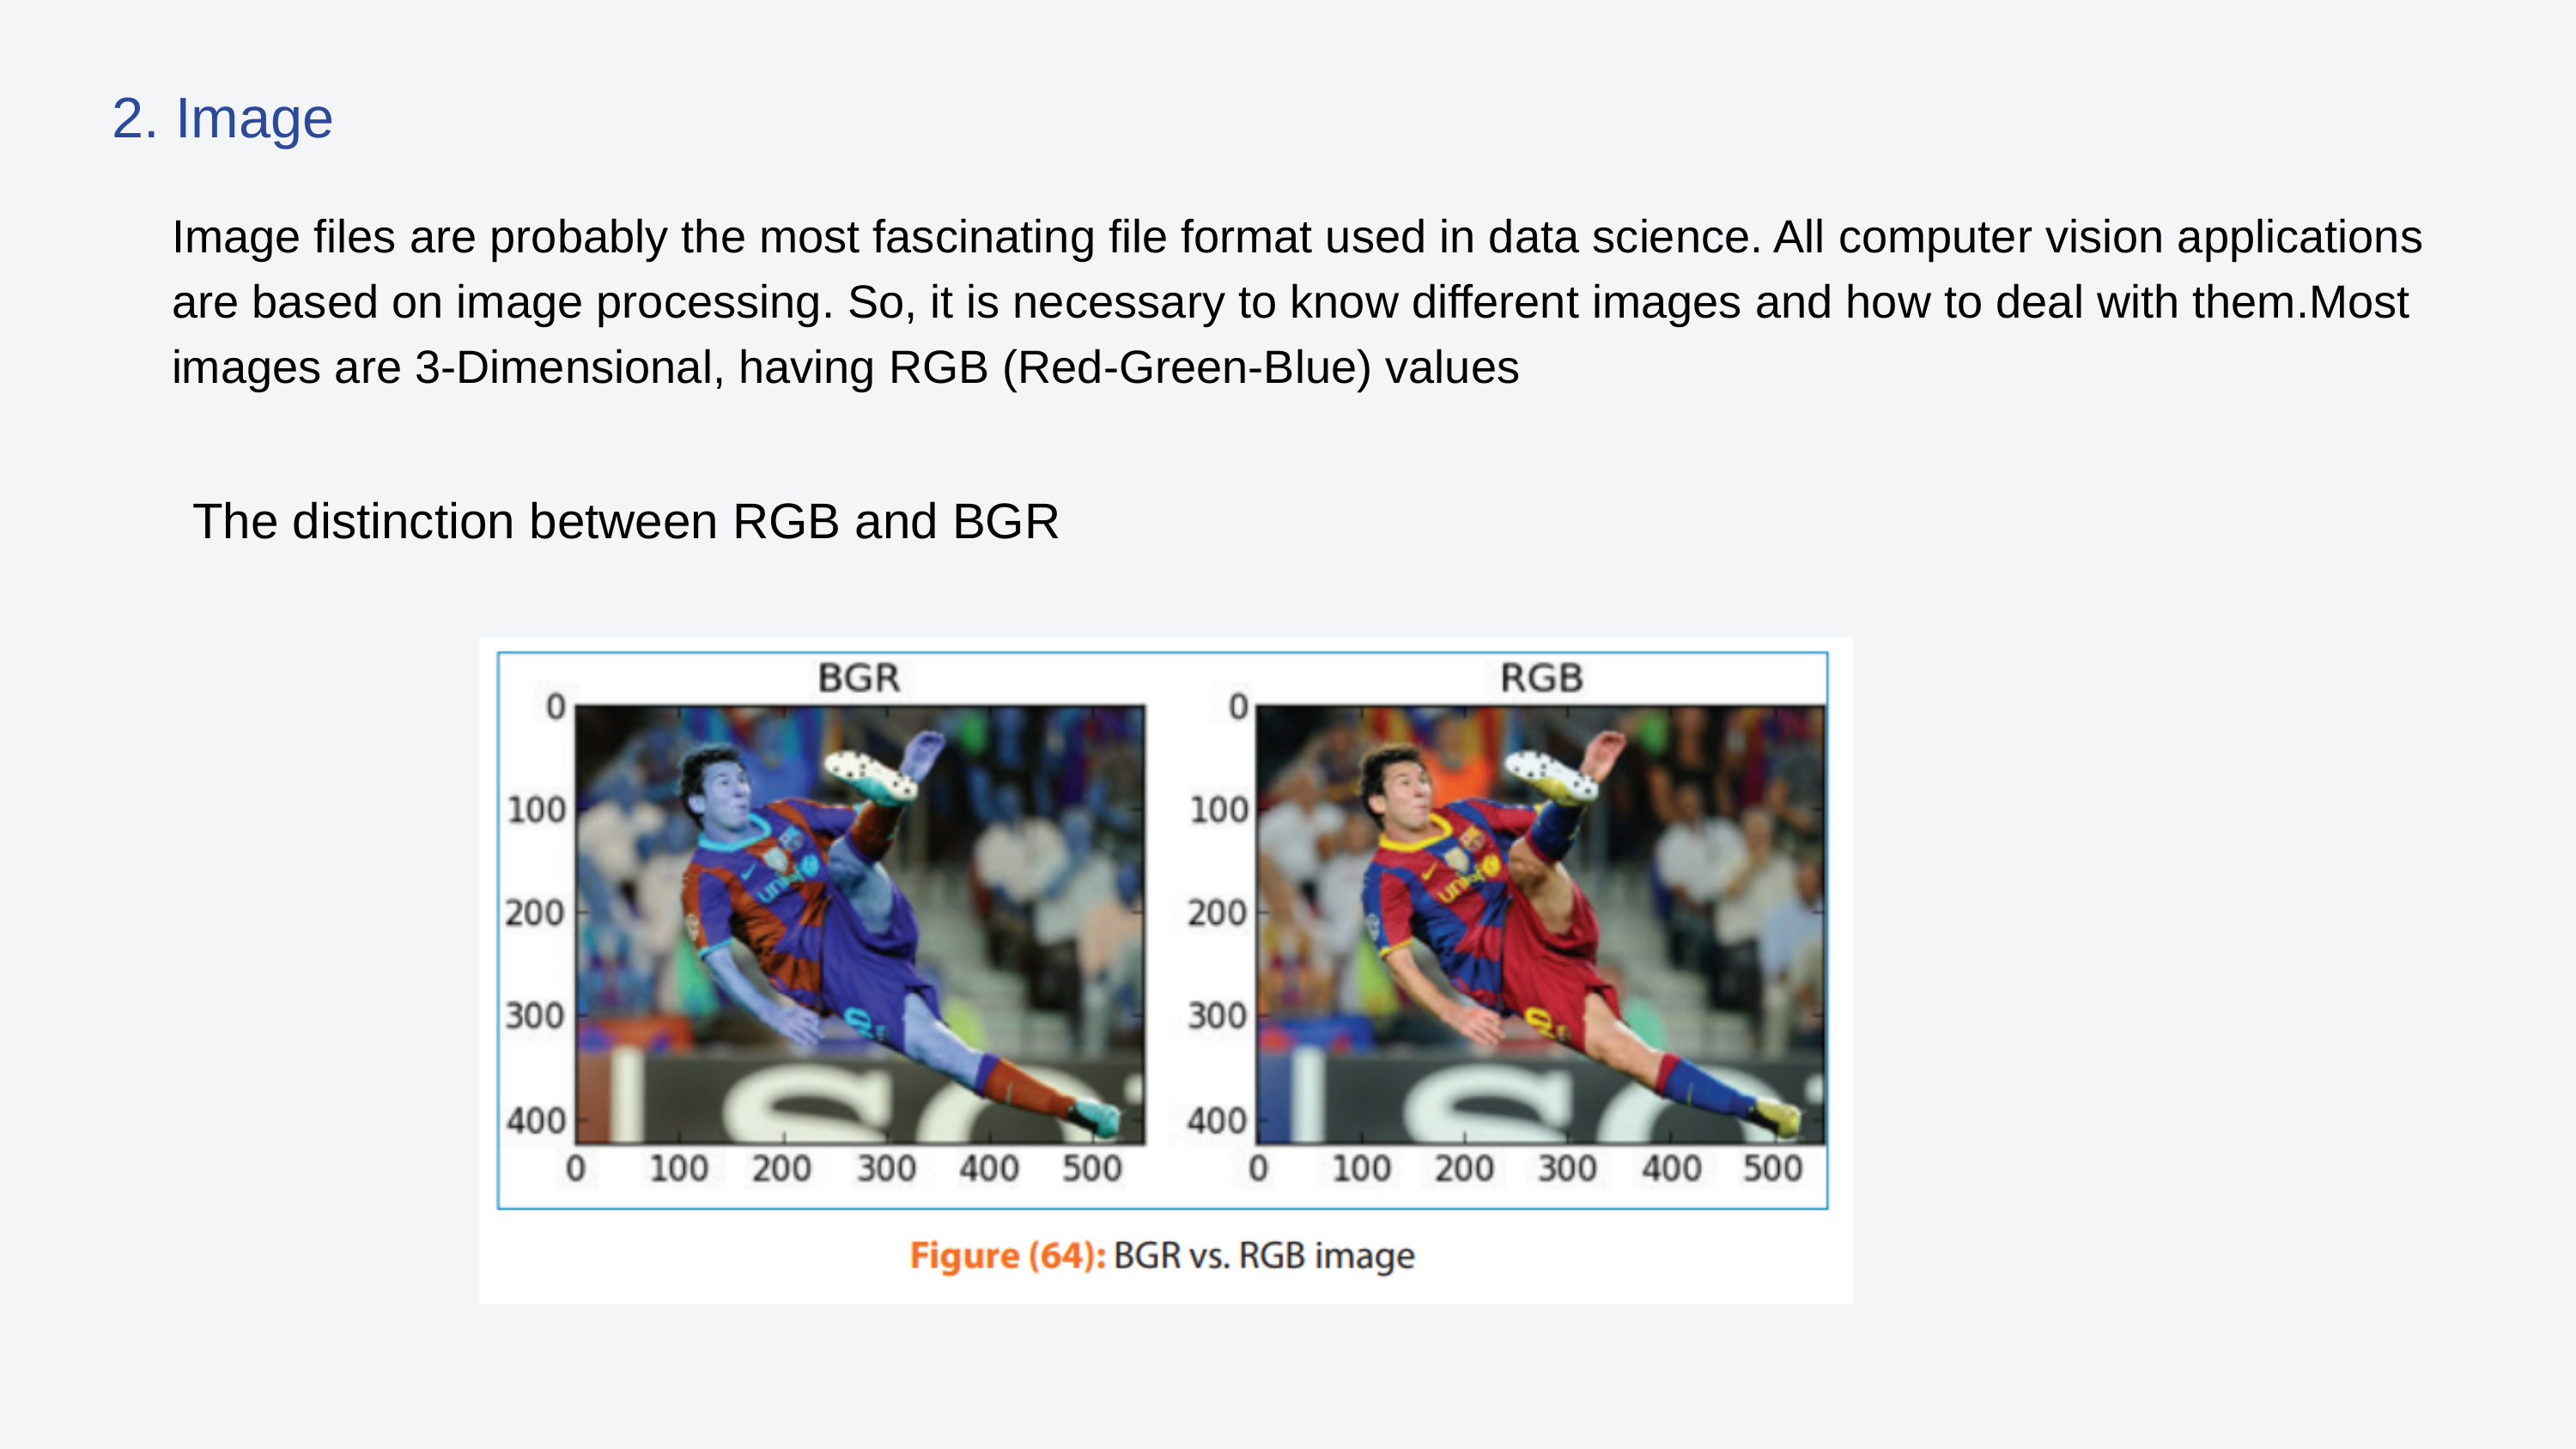

2. Image
Image files are probably the most fascinating file format used in data science. All computer vision applications are based on image processing. So, it is necessary to know different images and how to deal with them.Most images are 3-Dimensional, having RGB (Red-Green-Blue) values
The distinction between RGB and BGR